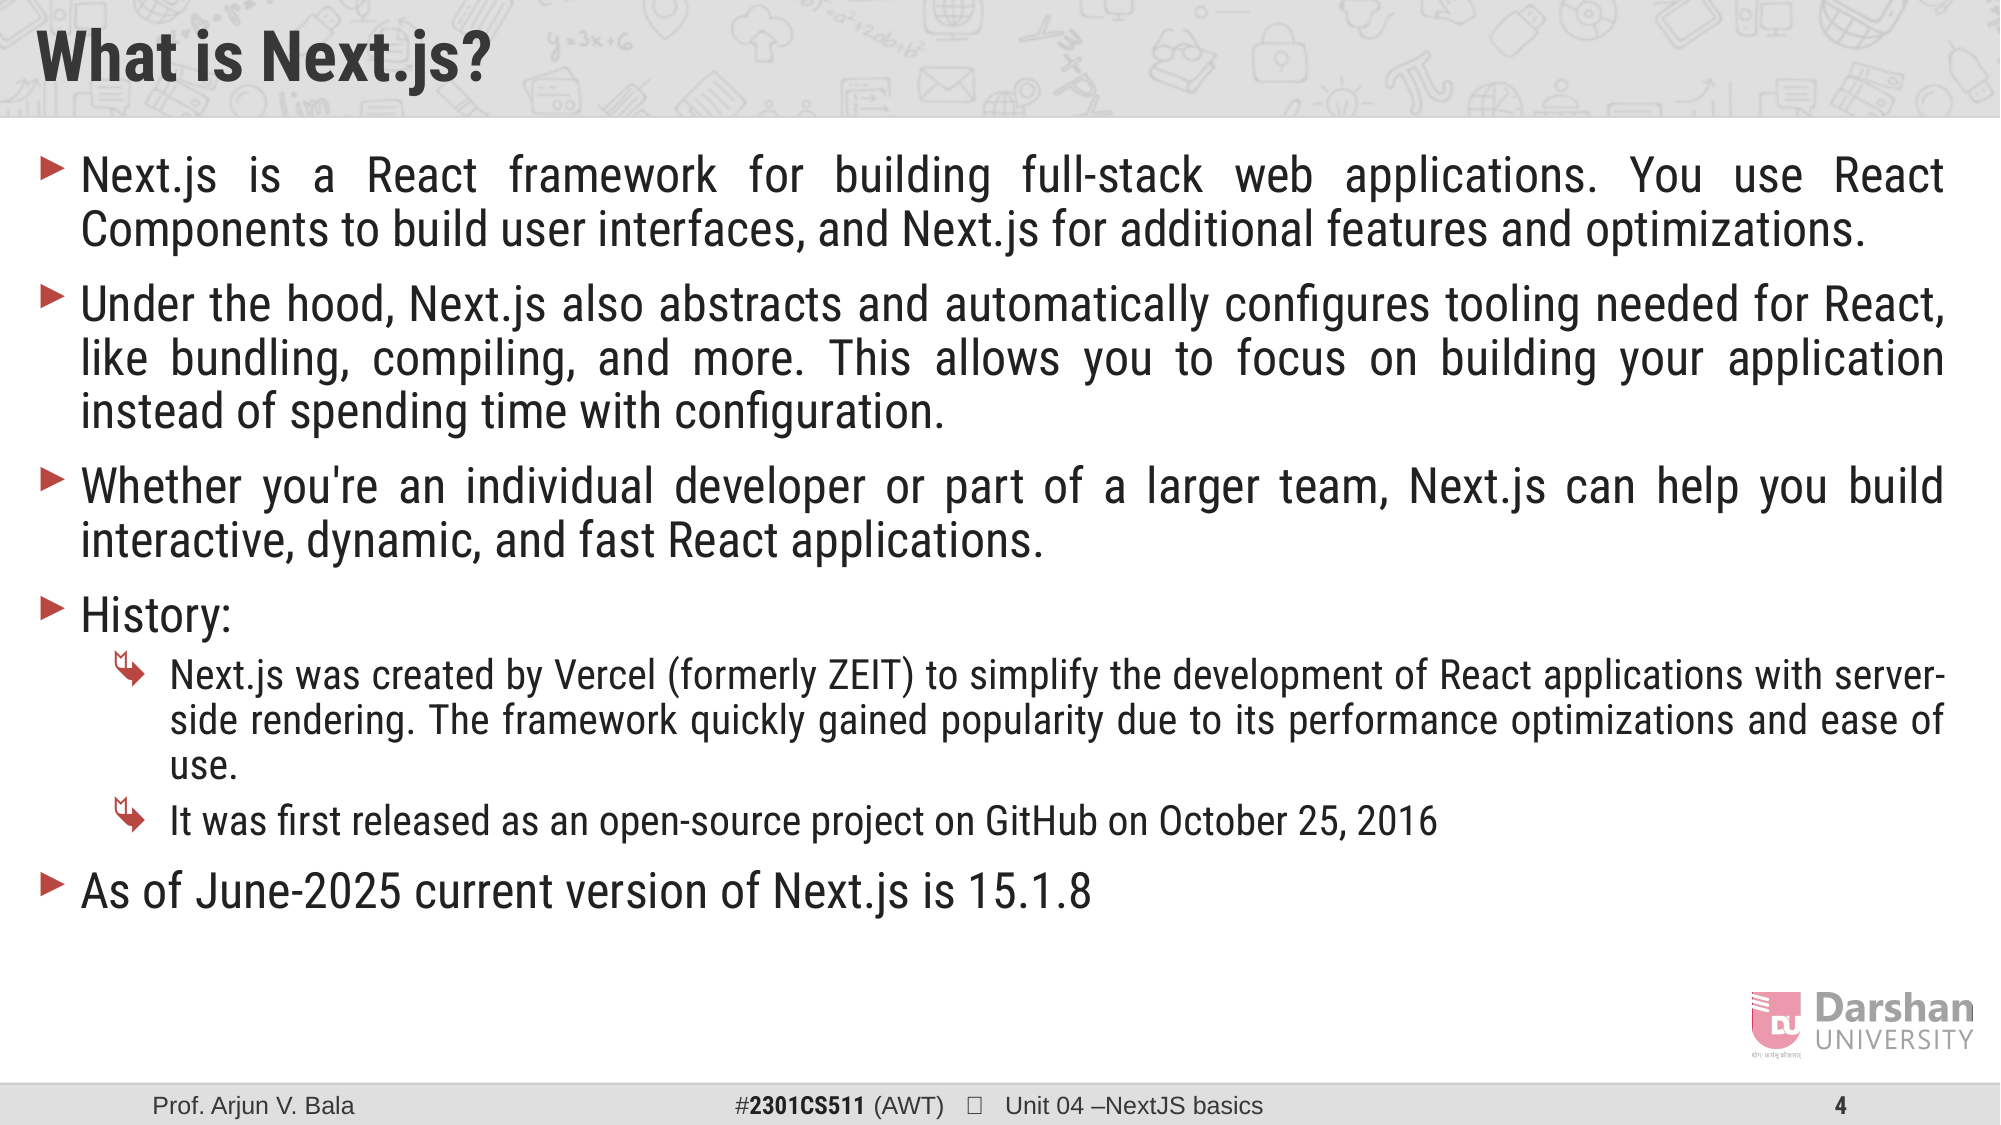

# What is Next.js?
Next.js is a React framework for building full-stack web applications. You use React Components to build user interfaces, and Next.js for additional features and optimizations.
Under the hood, Next.js also abstracts and automatically configures tooling needed for React, like bundling, compiling, and more. This allows you to focus on building your application instead of spending time with configuration.
Whether you're an individual developer or part of a larger team, Next.js can help you build interactive, dynamic, and fast React applications.
History:
Next.js was created by Vercel (formerly ZEIT) to simplify the development of React applications with server-side rendering. The framework quickly gained popularity due to its performance optimizations and ease of use.
It was first released as an open-source project on GitHub on October 25, 2016
As of June-2025 current version of Next.js is 15.1.8